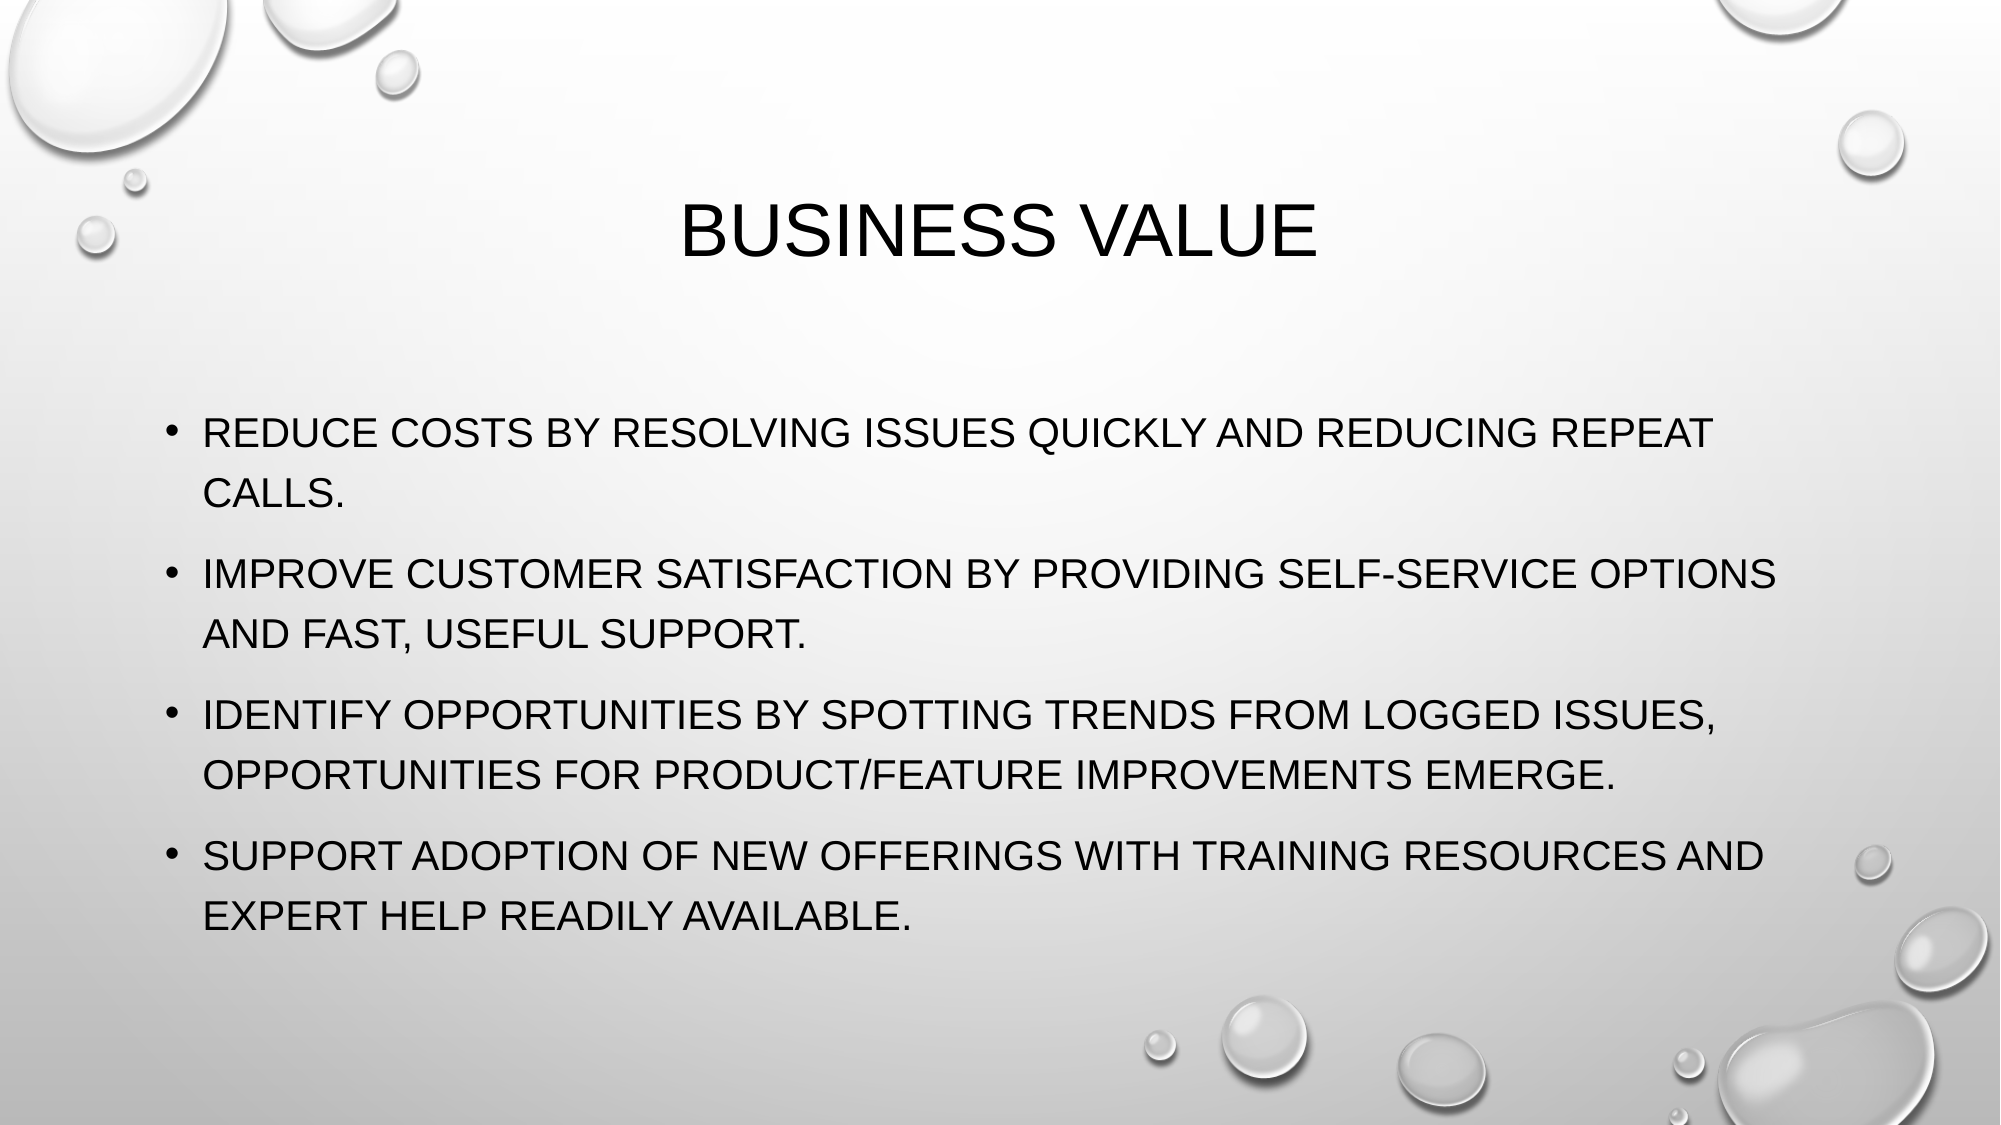

# Business value
Reduce costs by resolving issues quickly and reducing repeat calls.
Improve customer satisfaction by providing self-service options and fast, useful support.
Identify opportunities by spotting trends from logged issues, opportunities for product/feature improvements emerge.
Support adoption of new offerings with training resources and expert help readily available.